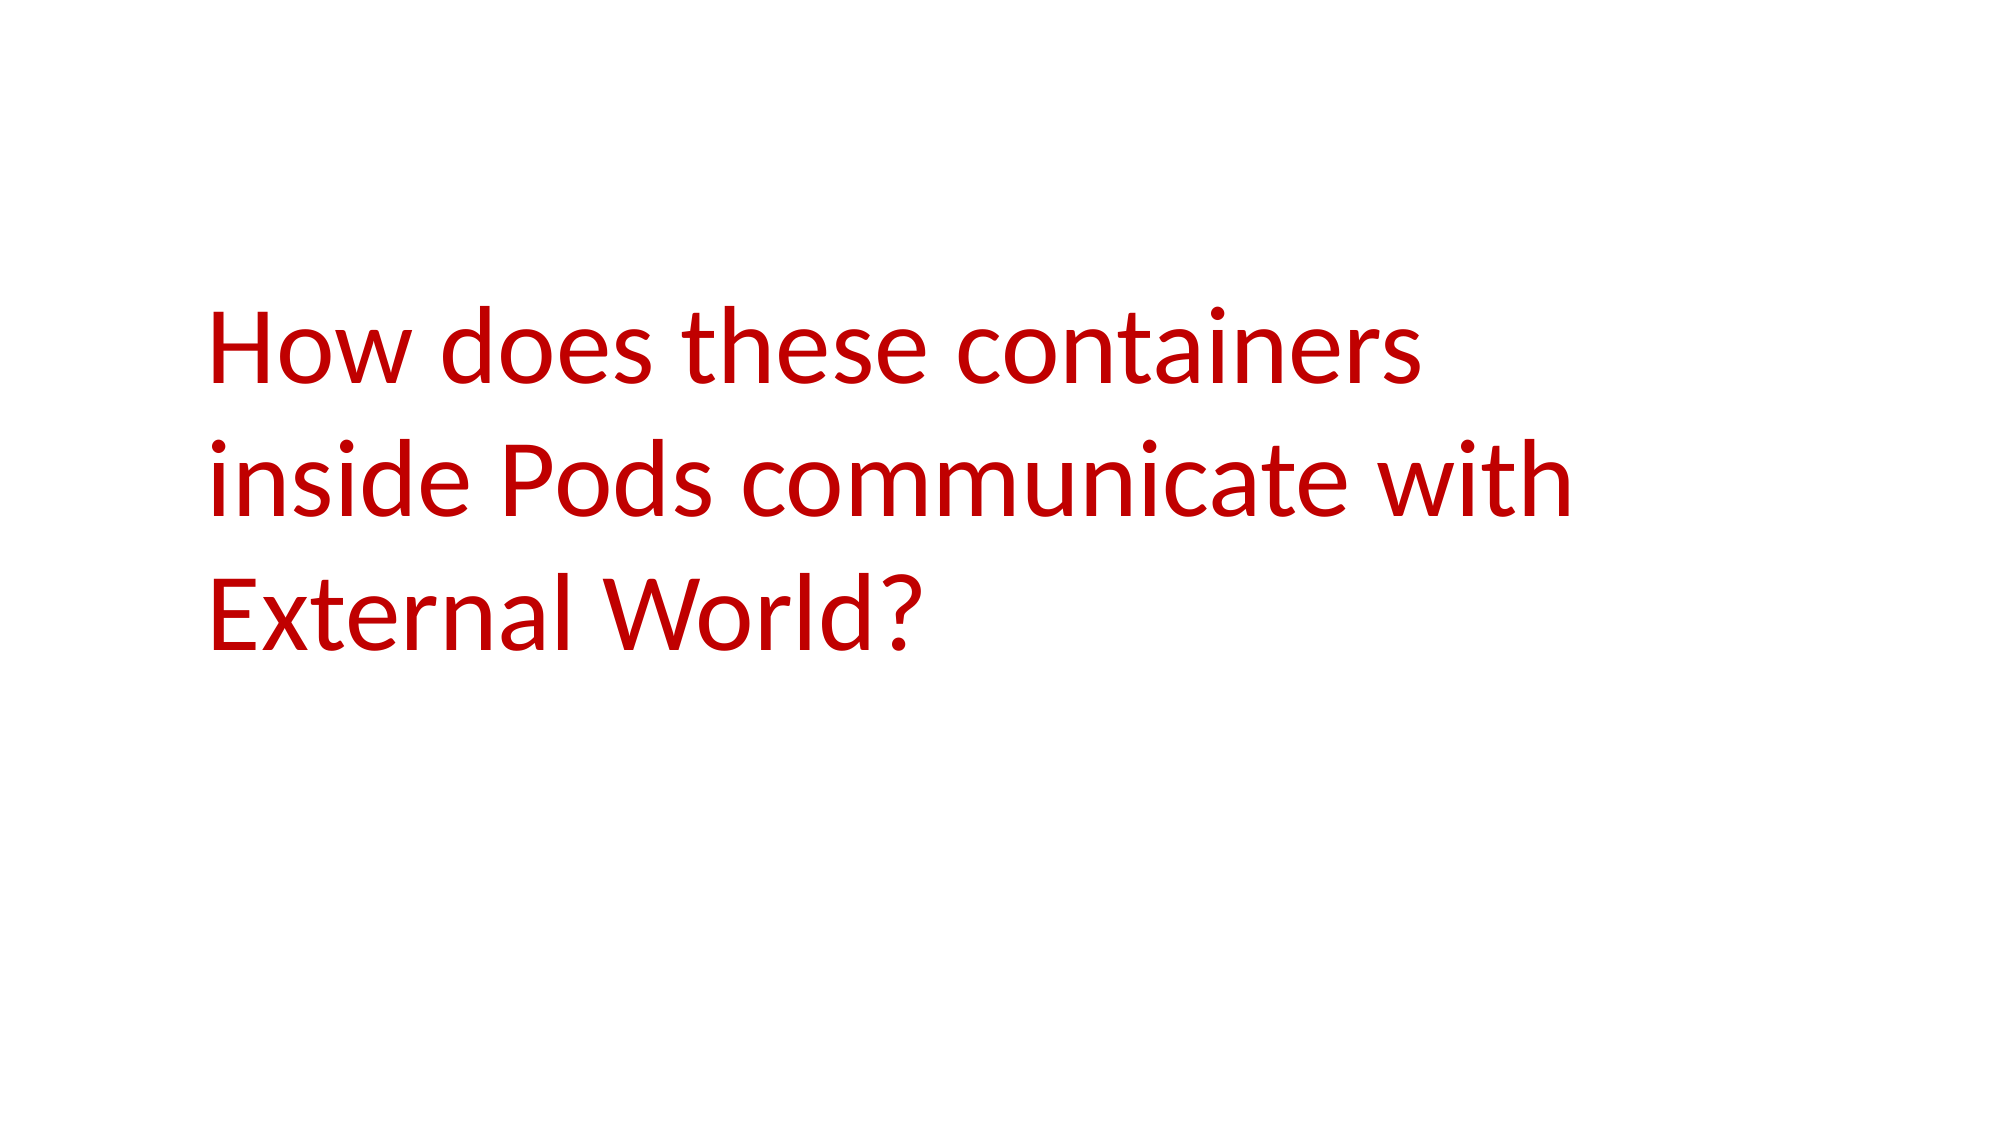

# How does these containers inside Pods communicate with External World?